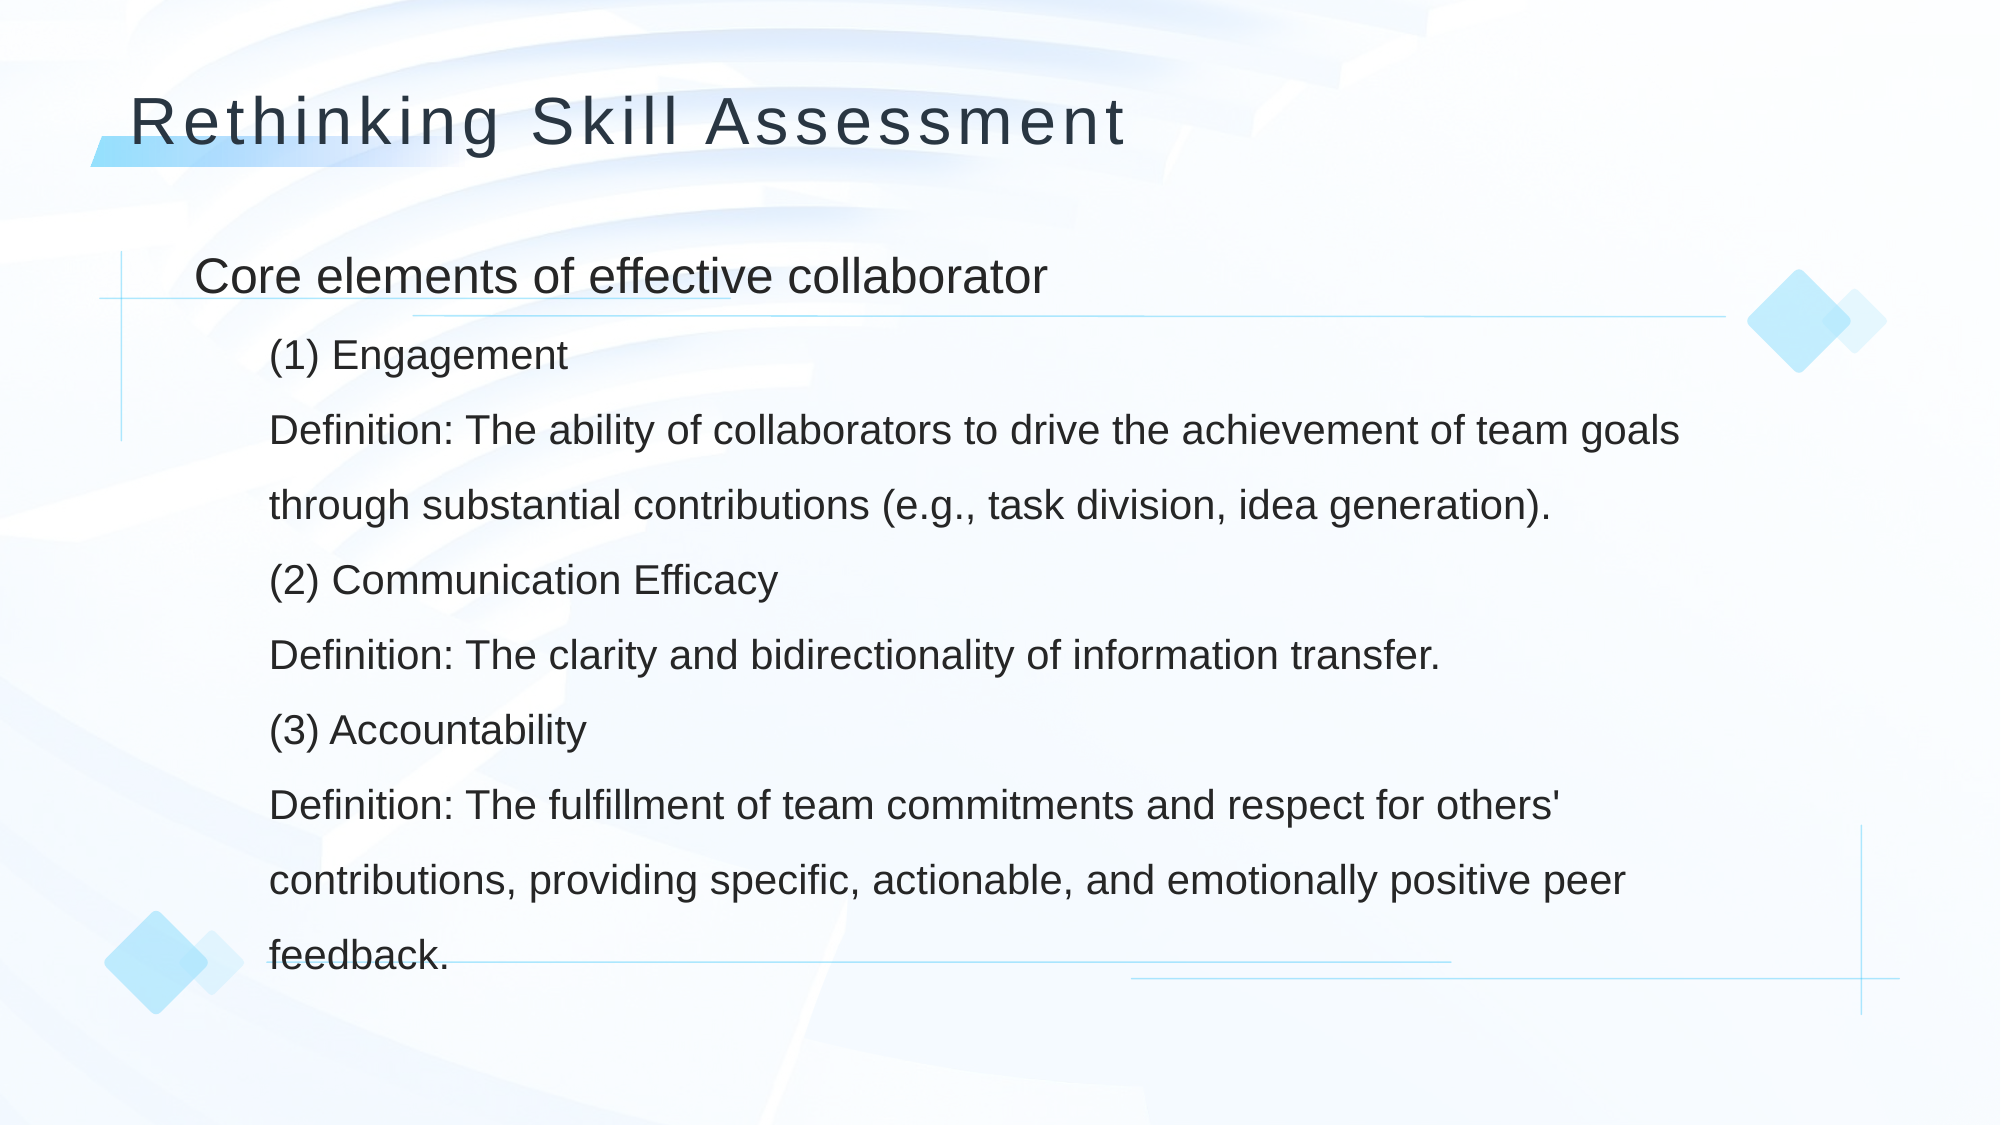

# Rethinking Skill Assessment
Core elements of effective collaborator
(1) Engagement
Definition: The ability of collaborators to drive the achievement of team goals through substantial contributions (e.g., task division, idea generation).
(2) Communication Efficacy
Definition: The clarity and bidirectionality of information transfer.
(3) Accountability
Definition: The fulfillment of team commitments and respect for others' contributions, providing specific, actionable, and emotionally positive peer feedback.